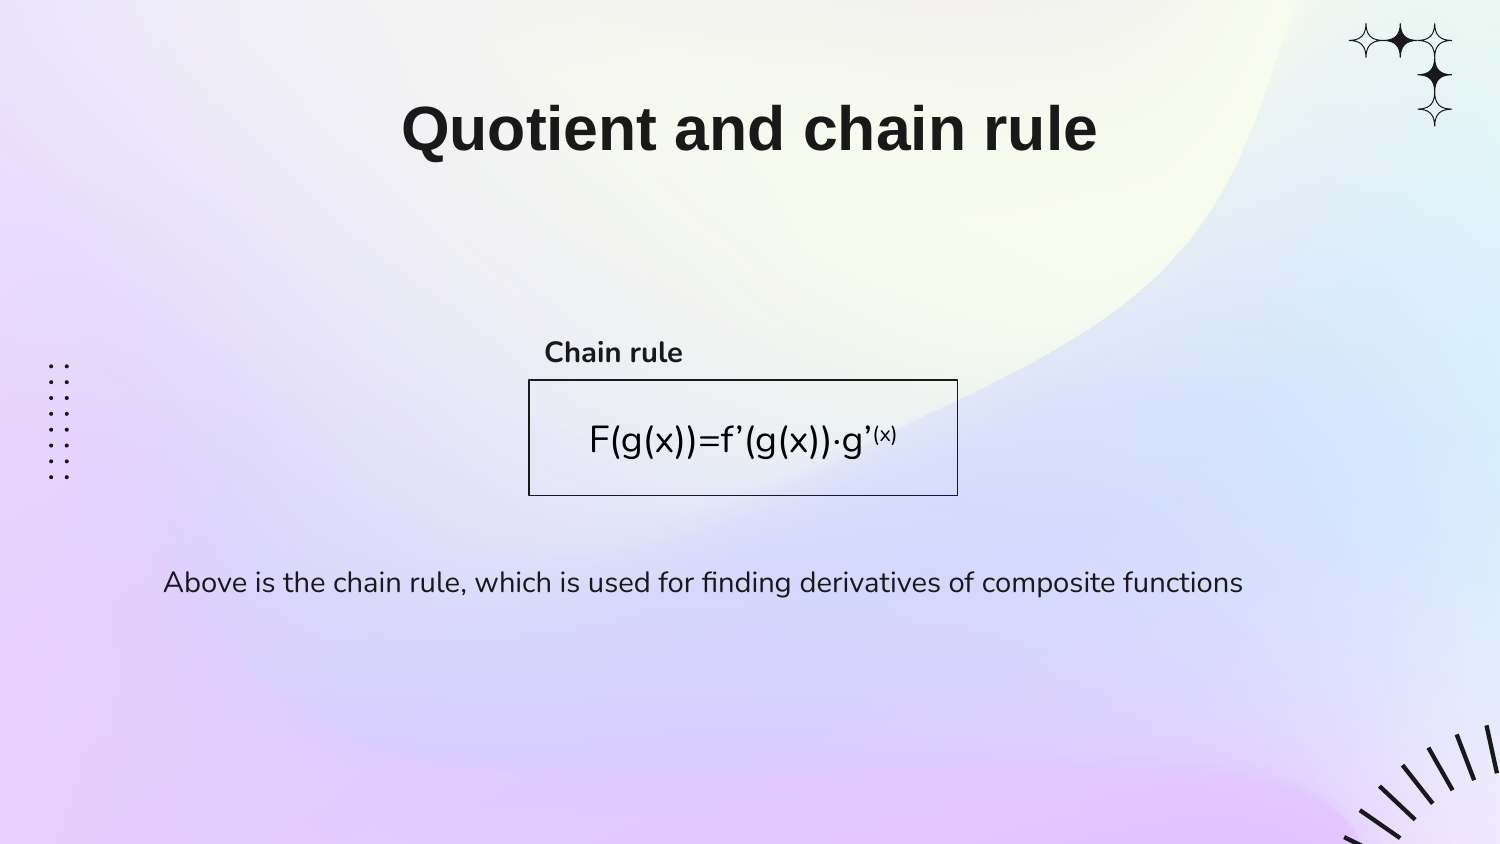

# Quotient and chain rule
Chain rule

F(g(x))=f’(g(x))·g’(x)
Above is the chain rule, which is used for finding derivatives of composite functions